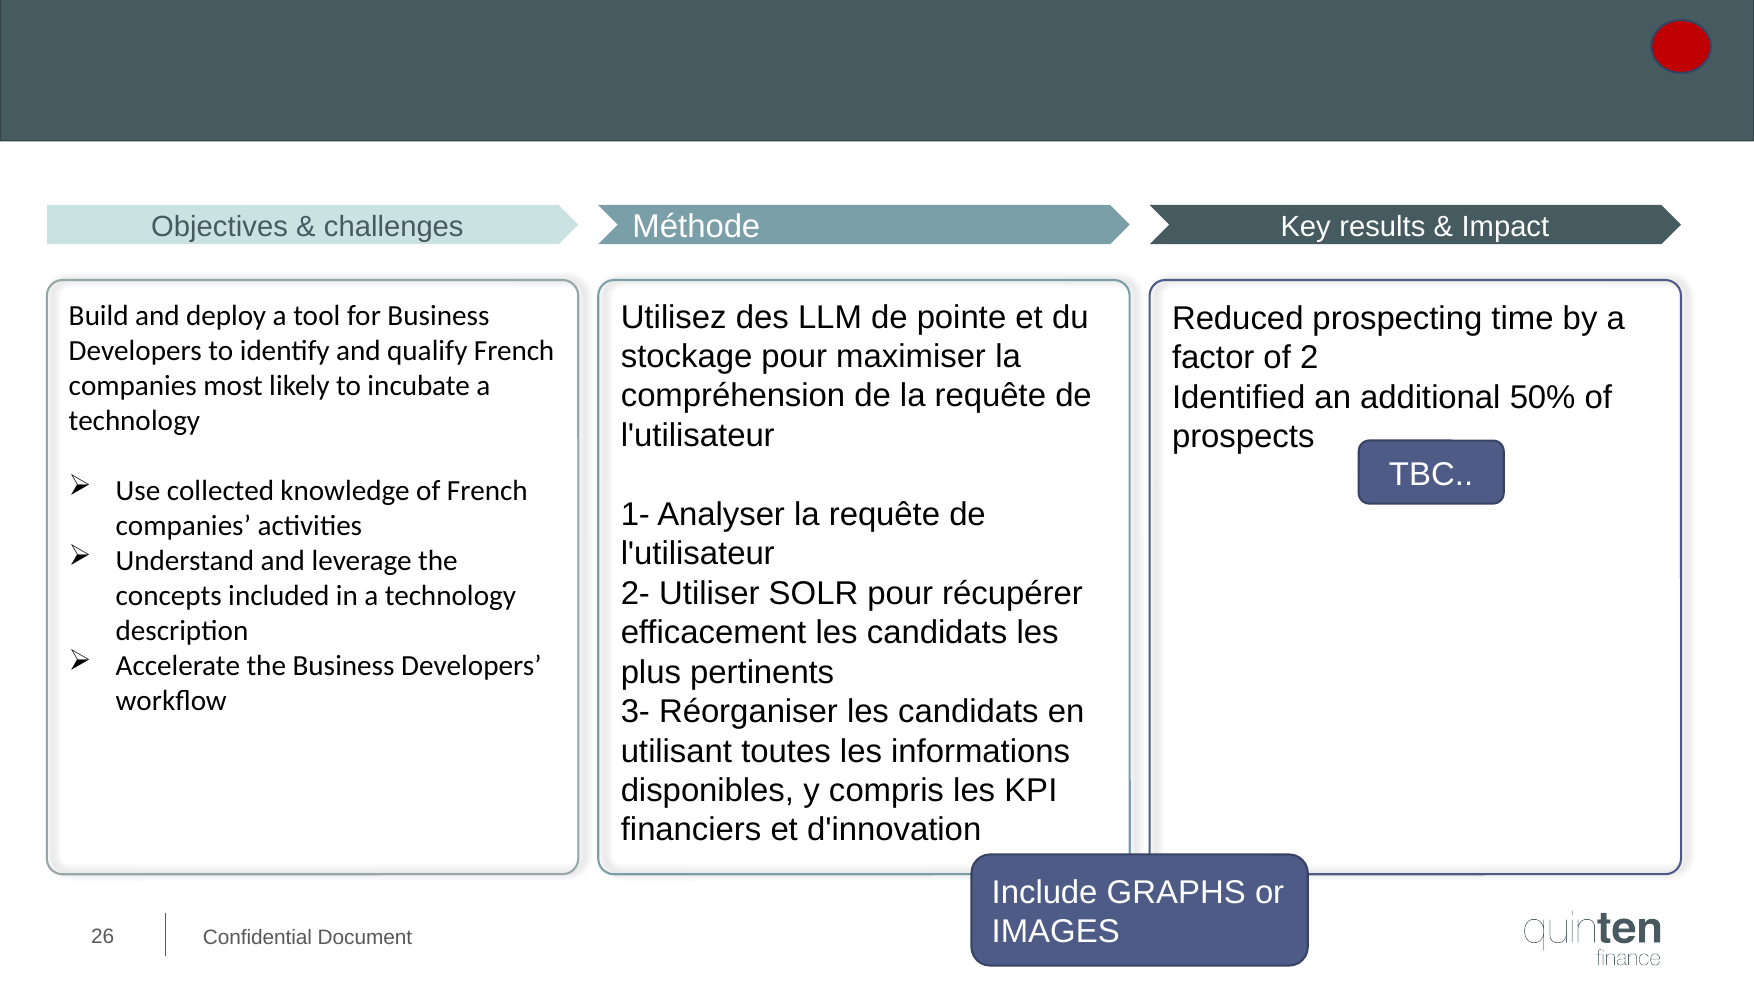

# Sovereign solution to facilitate prospecting in the French public innovation ecosystem

Template Use Case 1
Objectives & challenges
Méthode
Key results & Impact

Utilisez des LLM de pointe et du stockage pour maximiser la compréhension de la requête de l'utilisateur

1- Analyser la requête de l'utilisateur
2- Utiliser SOLR pour récupérer efficacement les candidats les plus pertinents
3- Réorganiser les candidats en utilisant toutes les informations disponibles, y compris les KPI financiers et d'innovation
Build and deploy a tool for Business Developers to identify and qualify French companies most likely to incubate a technology

Use collected knowledge of French companies’ activities
Understand and leverage the concepts included in a technology description
Accelerate the Business Developers’ workflow
Reduced prospecting time by a factor of 2
Identified an additional 50% of prospects
TBC..
Include GRAPHS or IMAGES